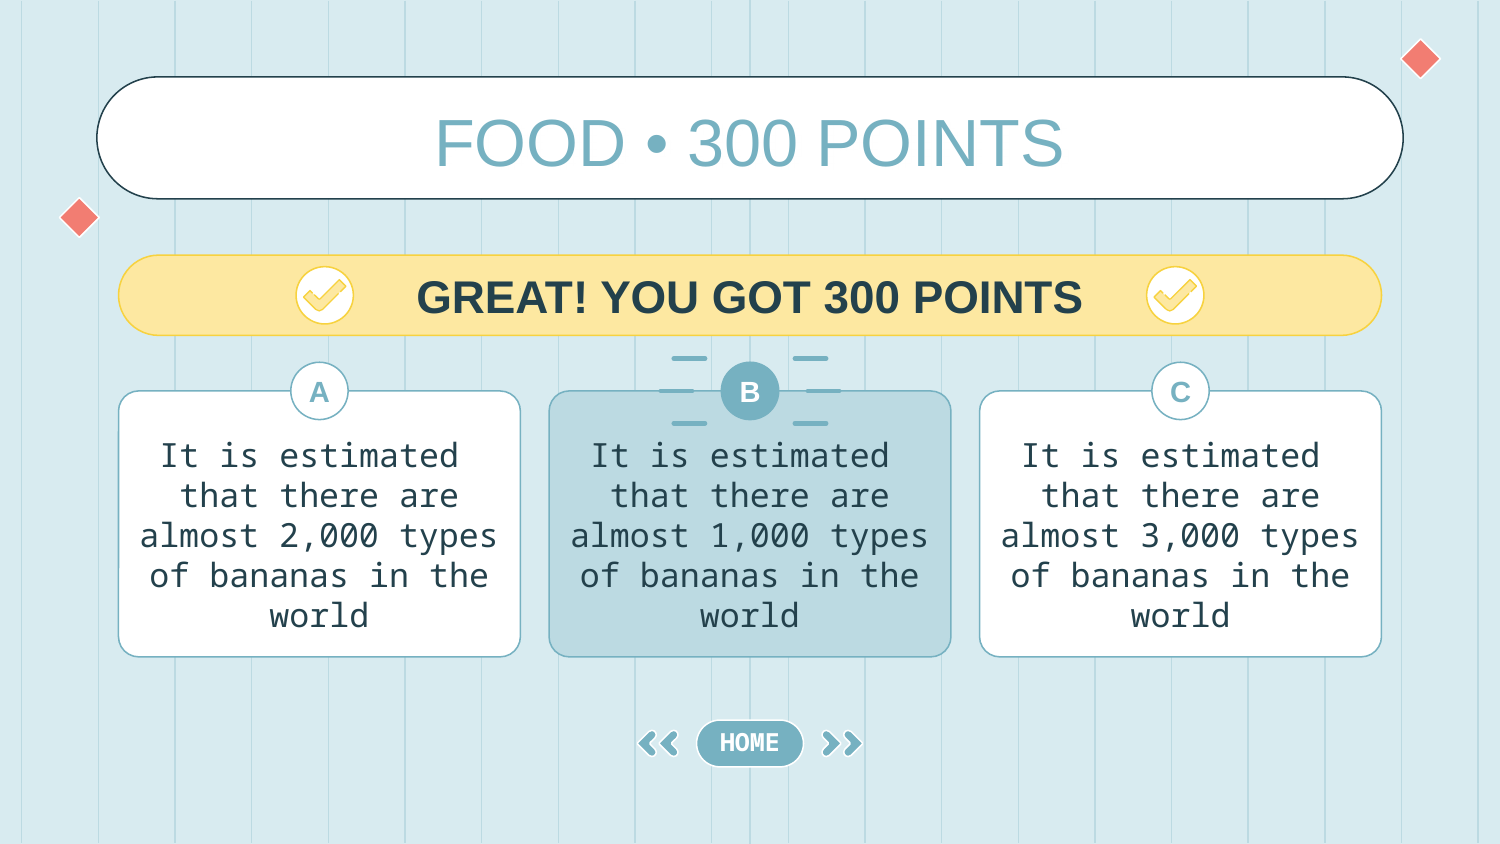

# FOOD • 300 POINTS
GREAT! YOU GOT 300 POINTS

A
B
C
It is estimated
that there are almost 2,000 types of bananas in the world
It is estimated
that there are almost 1,000 types of bananas in the world
It is estimated
that there are almost 3,000 types of bananas in the world
HOME